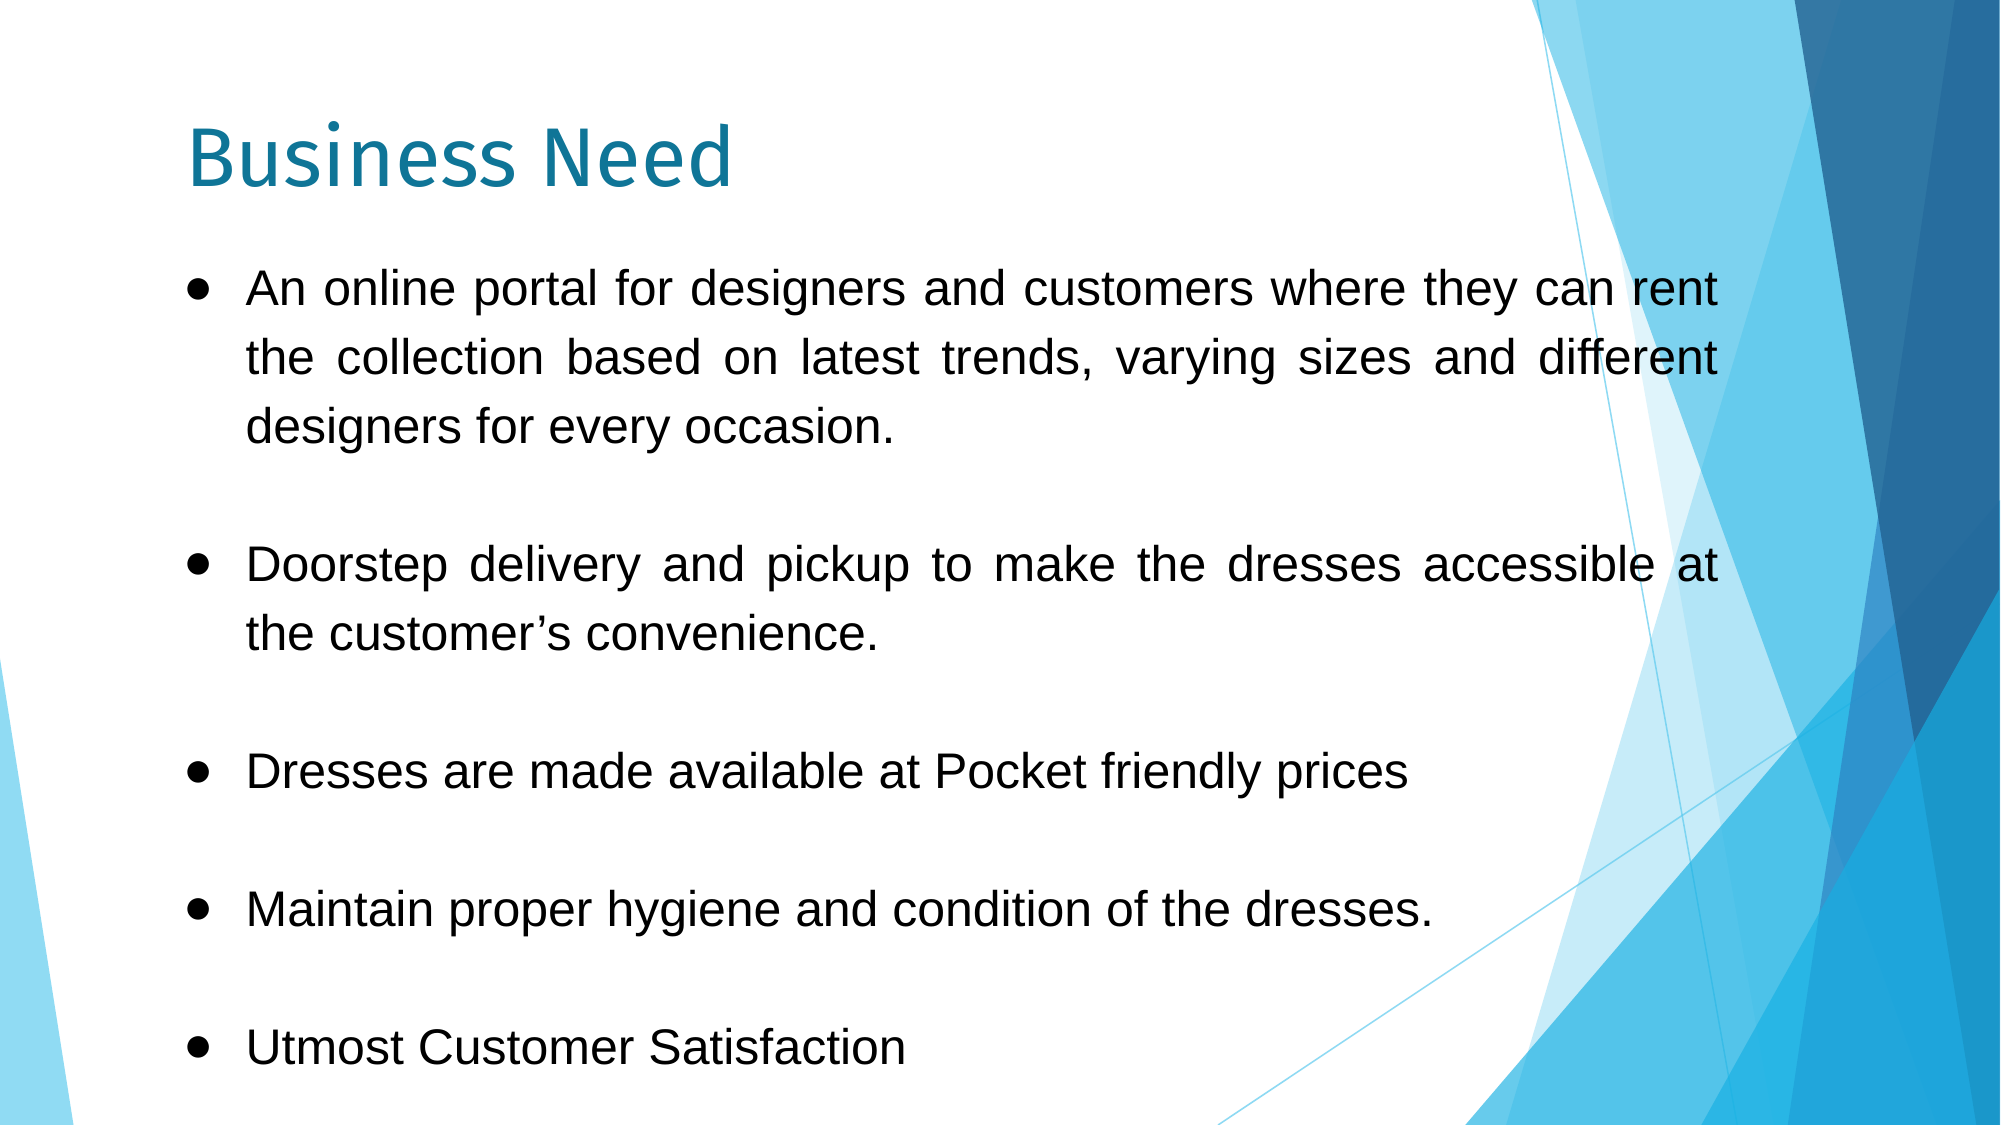

Business Need
An online portal for designers and customers where they can rent the collection based on latest trends, varying sizes and different designers for every occasion.

Doorstep delivery and pickup to make the dresses accessible at the customer’s convenience.

Dresses are made available at Pocket friendly prices

Maintain proper hygiene and condition of the dresses.

Utmost Customer Satisfaction